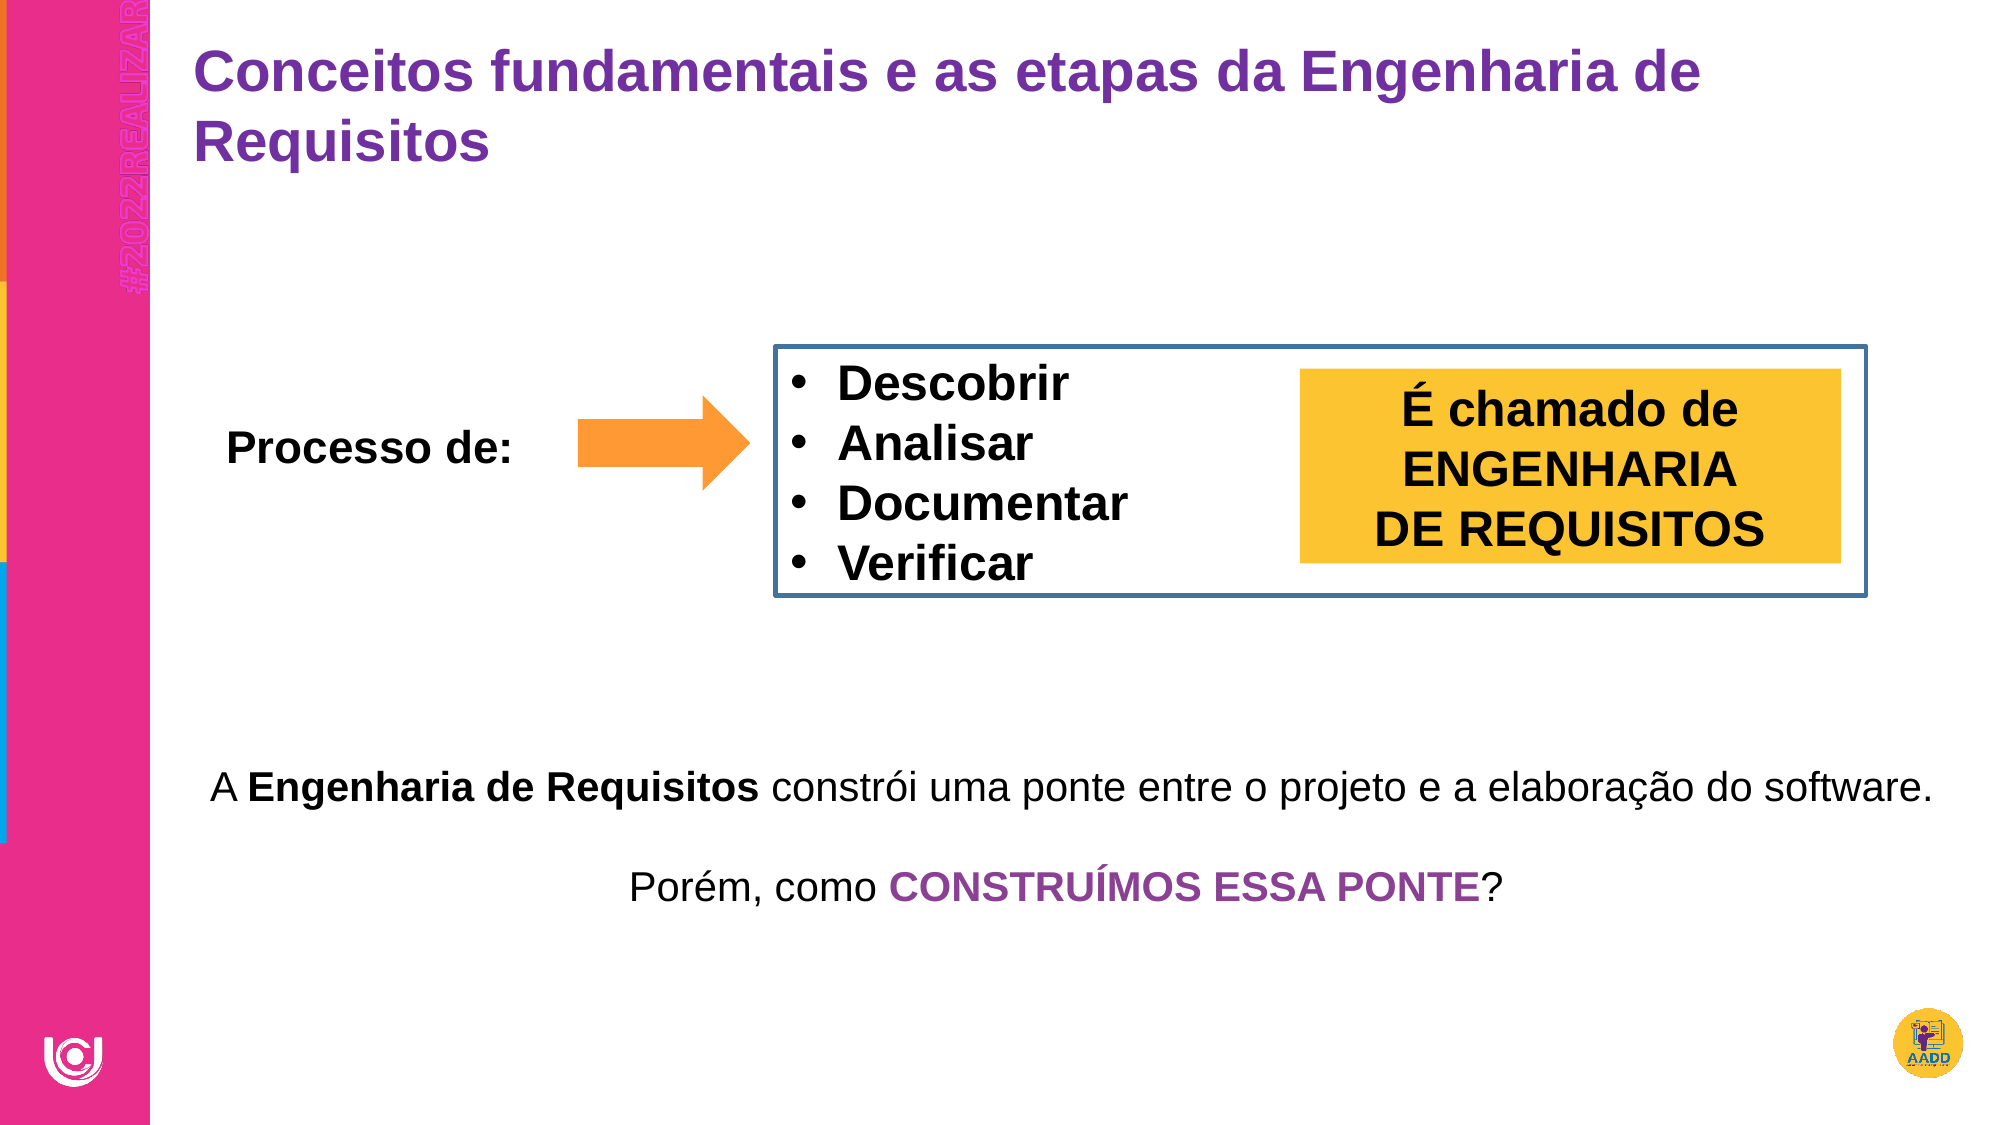

Conceitos fundamentais e as etapas da Engenharia de Requisitos

Descobrir
Analisar
Documentar
Verificar
É chamado de ENGENHARIA
DE REQUISITOS

Processo de:
 A Engenharia de Requisitos constrói uma ponte entre o projeto e a elaboração do software.

Porém, como CONSTRUÍMOS ESSA PONTE?